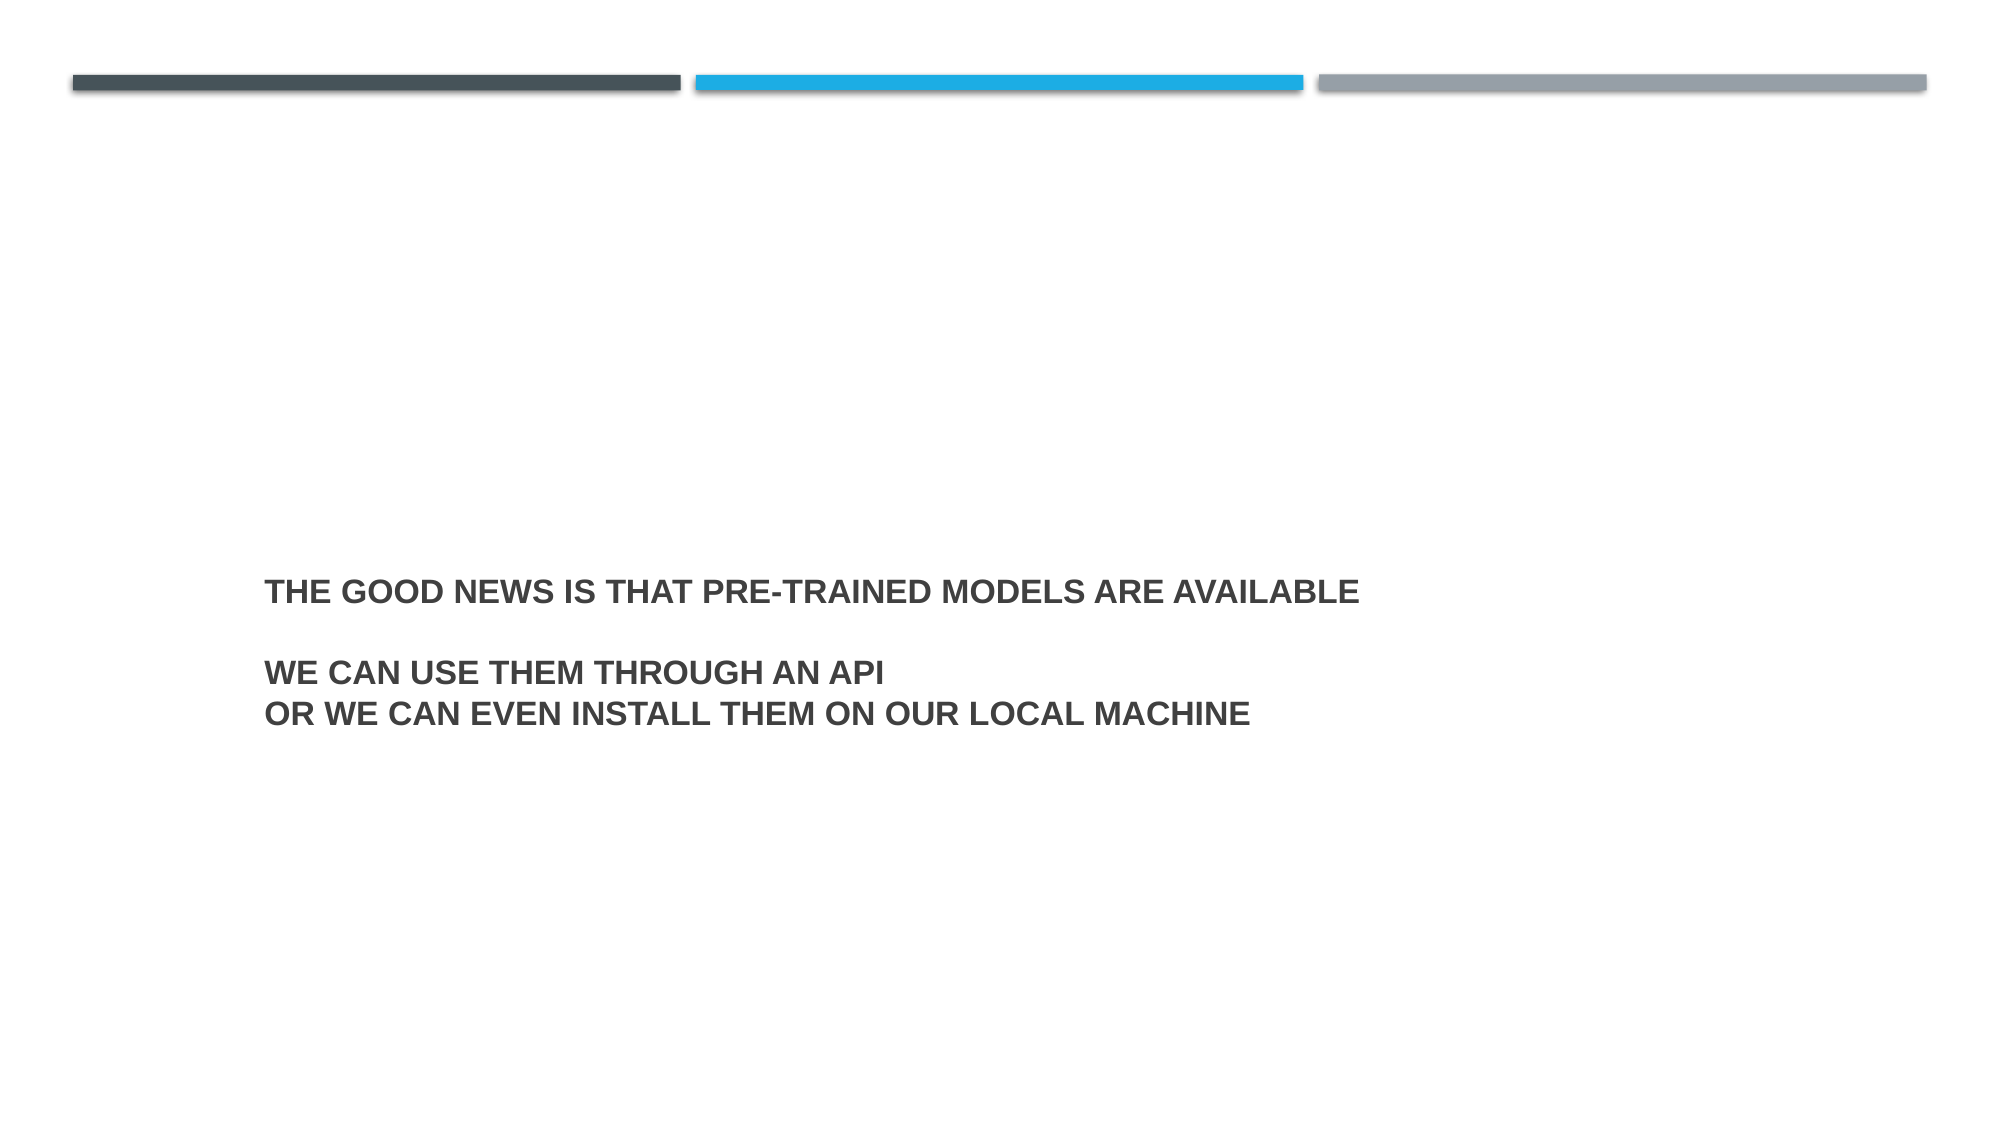

# The good news is that pre-trained models are available We can use them through an API or we can even install them on our local machine